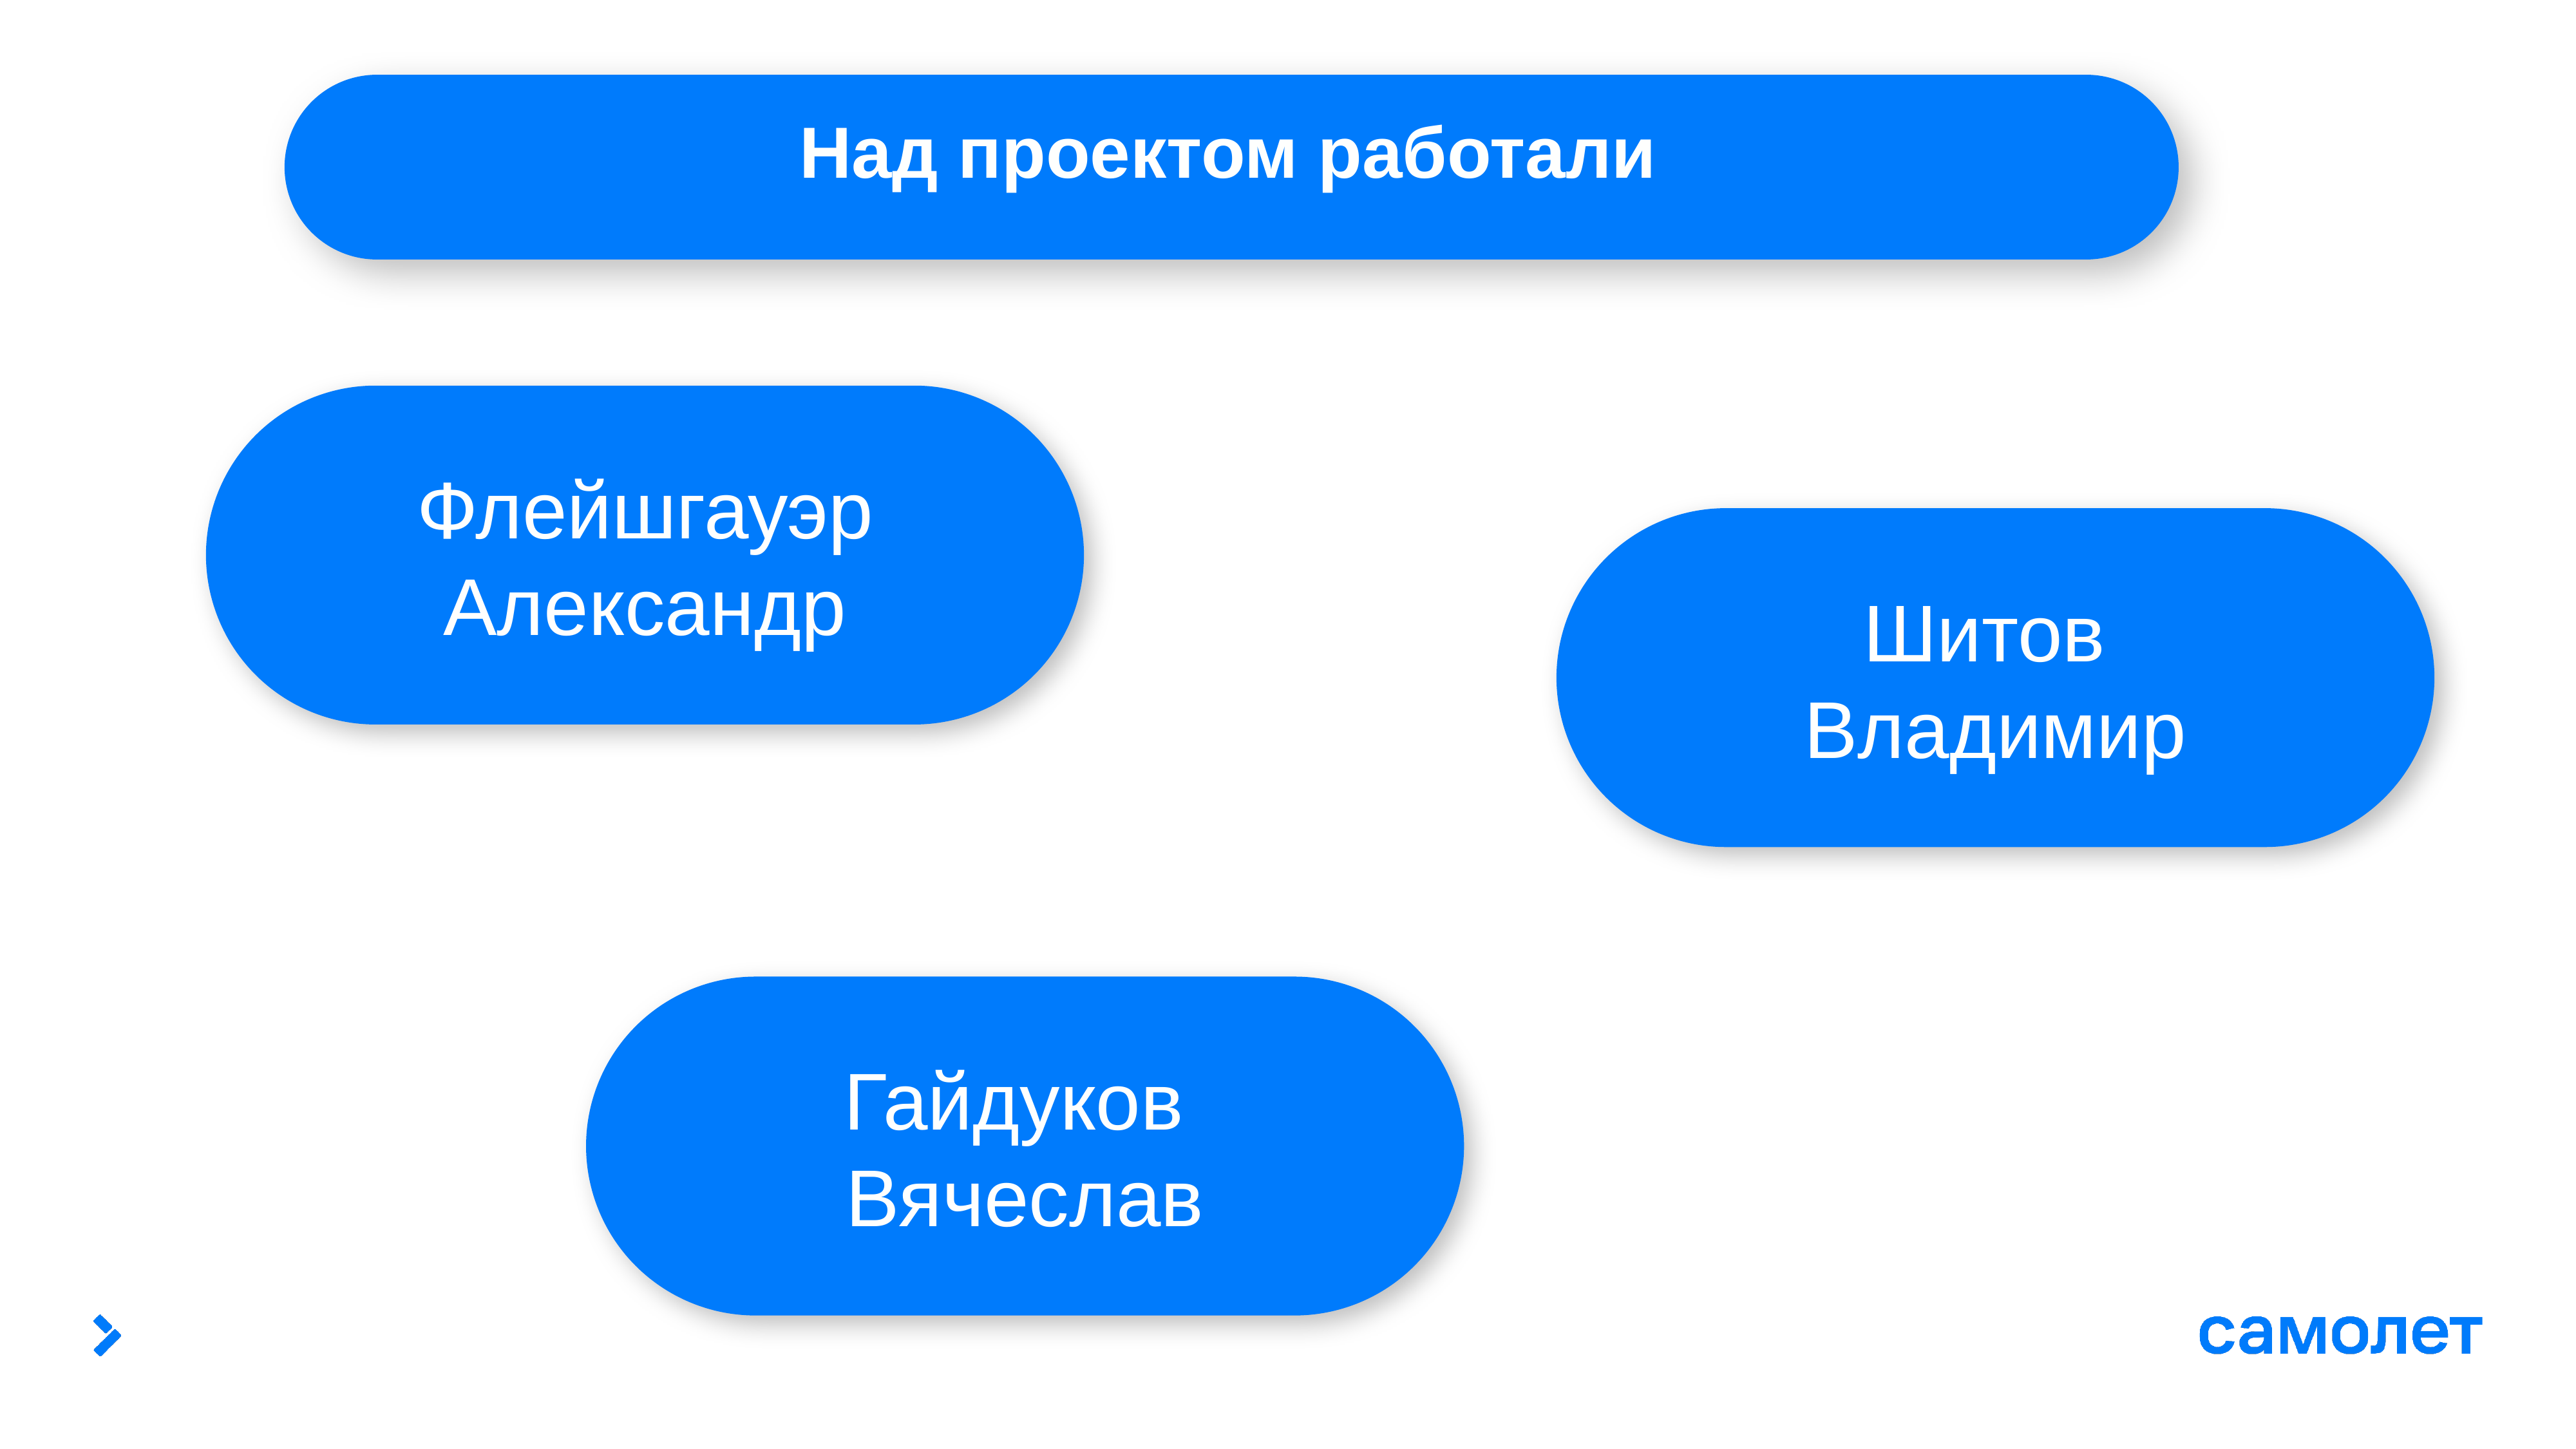

# Над проектом работали
Флейшгауэр Александр
Шитов
Владимир
Гайдуков
Вячеслав